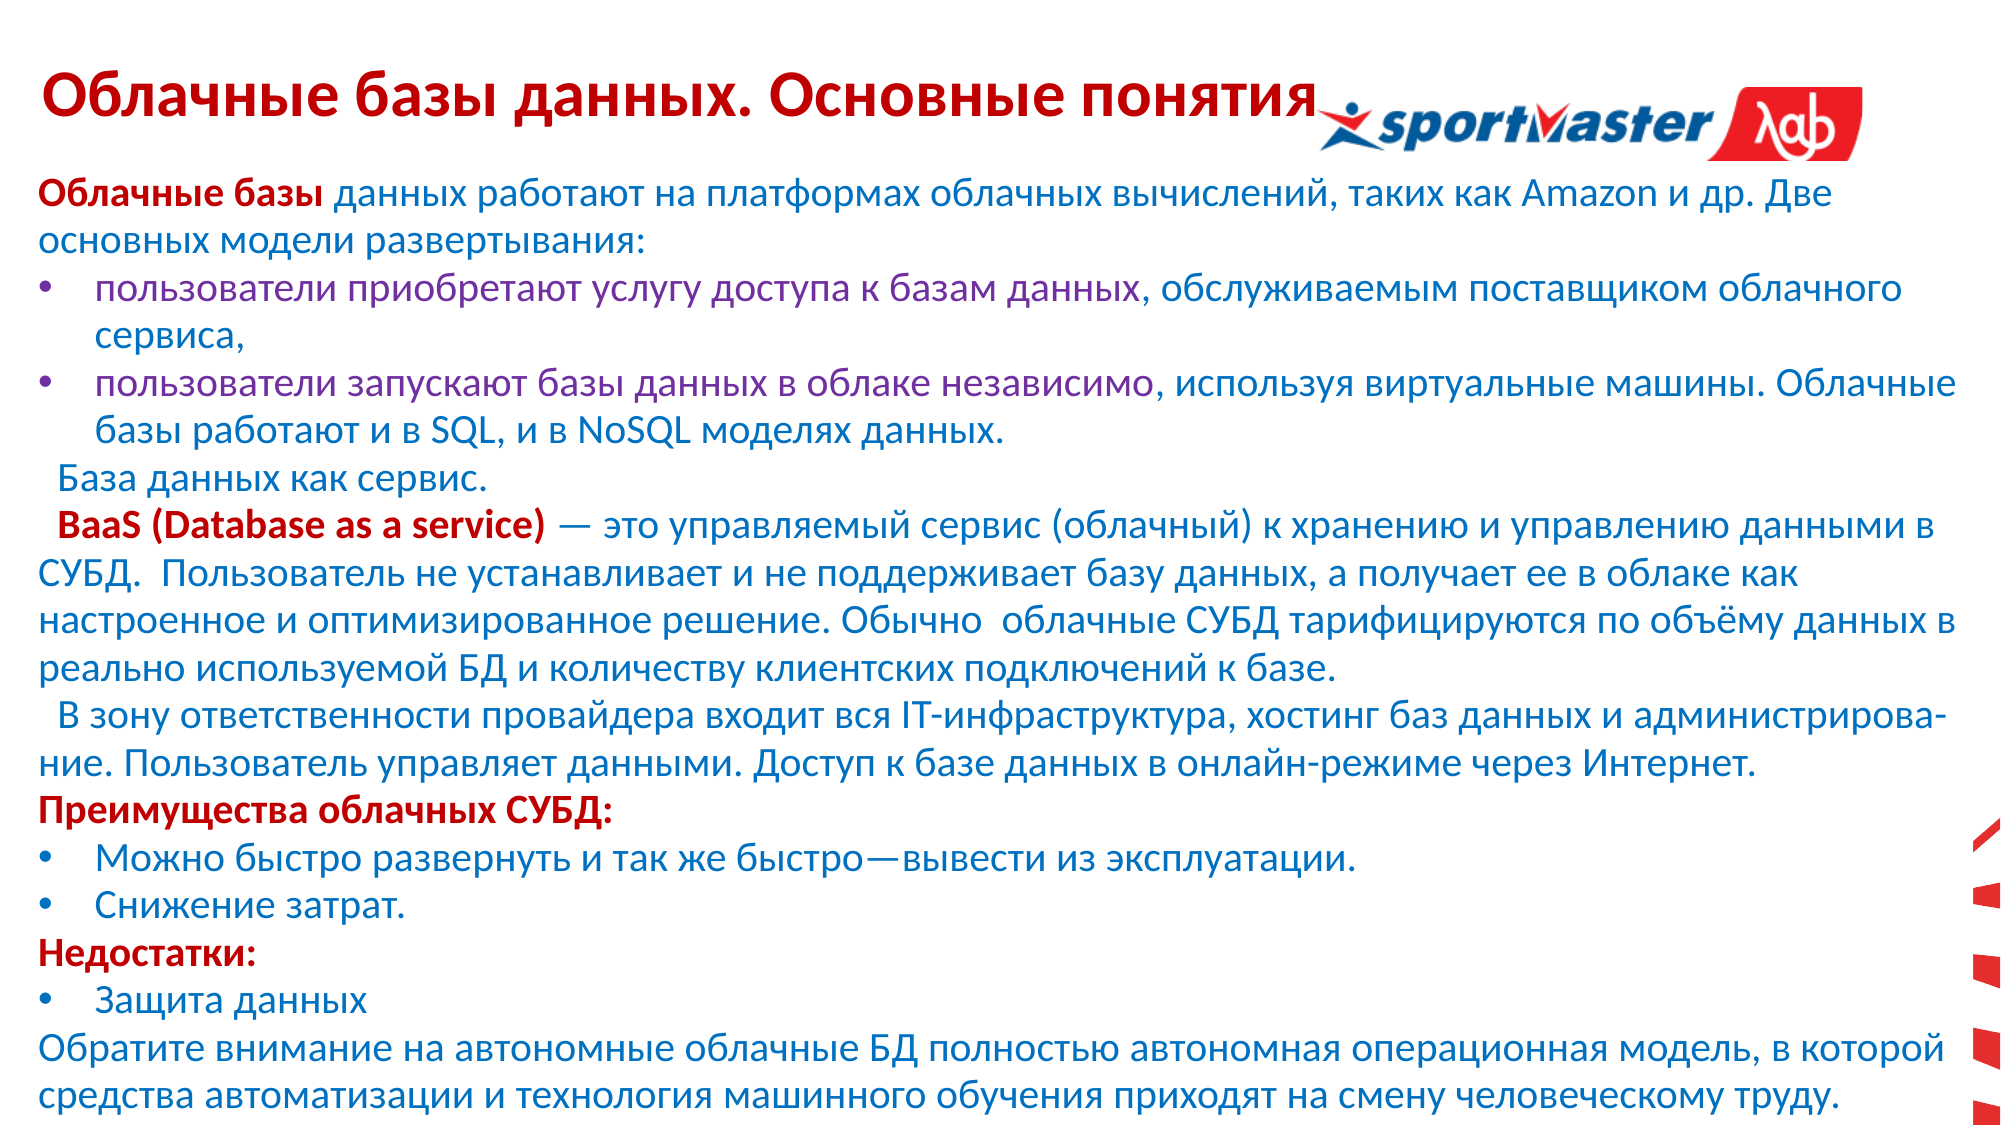

Облачные базы данных. Основные понятия
Облачные базы данных работают на платформах облачных вычислений, таких как Amazon и др. Две основных модели развертывания:
пользователи приобретают услугу доступа к базам данных, обслуживаемым поставщиком облачного сервиса,
пользователи запускают базы данных в облаке независимо, используя виртуальные машины. Облачные базы работают и в SQL, и в NoSQL моделях данных.
  База данных как сервис.
  BaaS (Database as a service) — это управляемый сервис (облачный) к хранению и управлению данными в СУБД.  Пользователь не устанавливает и не поддерживает базу данных, а получает ее в облаке как настроенное и оптимизированное решение. Обычно  облачные СУБД тарифицируются по объёму данных в реально используемой БД и количеству клиентских подключений к базе.
  В зону ответственности провайдера входит вся IТ-инфраструктура, хостинг баз данных и администрирова-ние. Пользователь управляет данными. Доступ к базе данных в онлайн-режиме через Интернет.
Преимущества облачных СУБД:
Можно быстро развернуть и так же быстро—вывести из эксплуатации.
Снижение затрат.
Недостатки:
Защита данных
Обратите внимание на автономные облачные БД полностью автономная операционная модель, в которой средства автоматизации и технология машинного обучения приходят на смену человеческому труду.